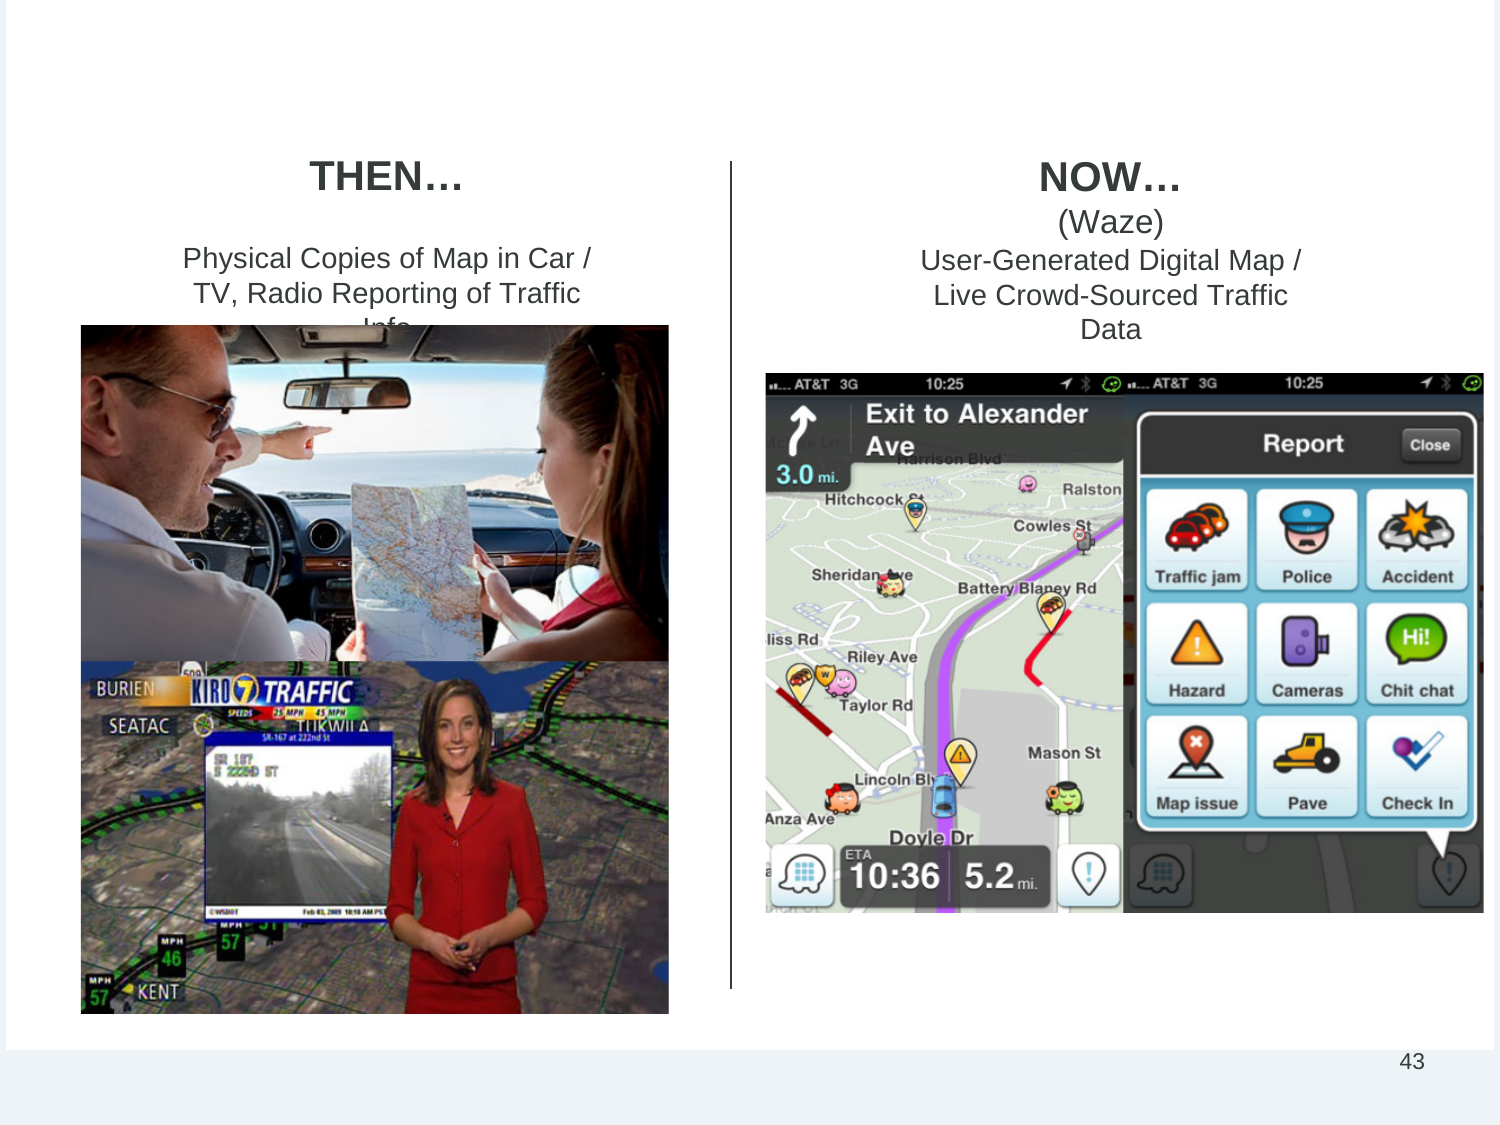

# Re-Imagination of Navigation + Live Traffic Info…
THEN…

Physical Copies of Map in Car / TV, Radio Reporting of Traffic Info
NOW…
(Waze)
User-Generated Digital Map / Live Crowd-Sourced Traffic Data

43